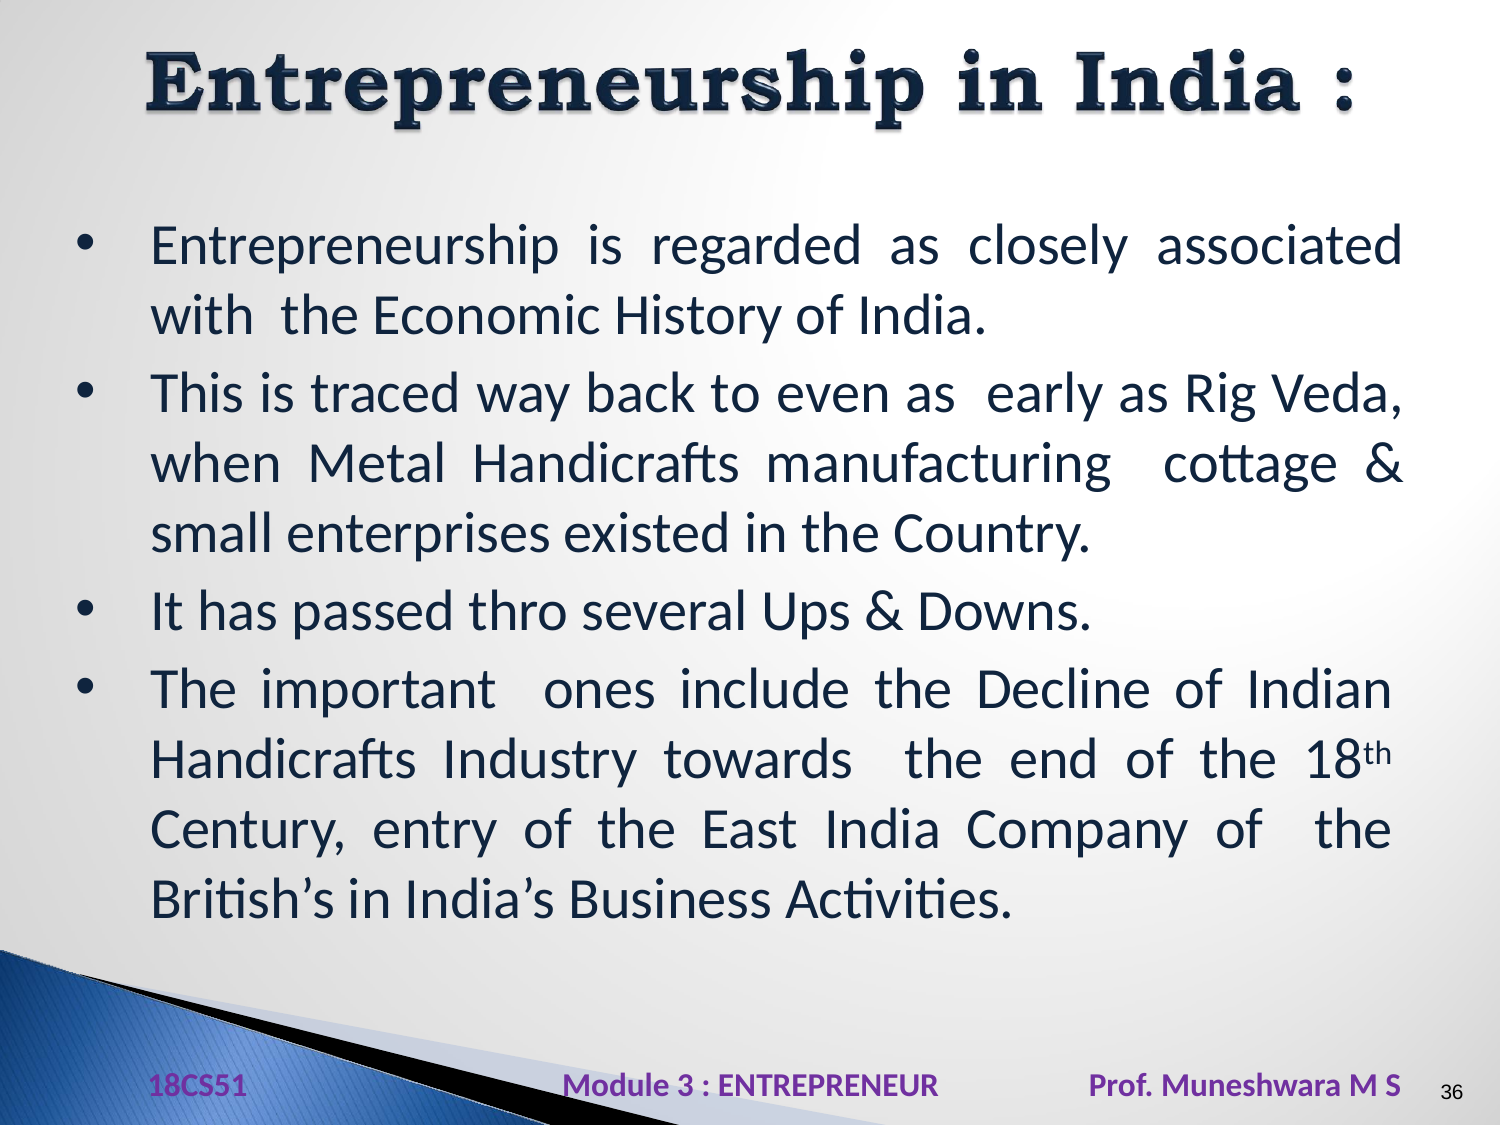

Entrepreneurship is regarded as closely associated with  the Economic History of India.
This is traced way back to even as  early as Rig Veda, when Metal Handicrafts manufacturing  cottage & small enterprises existed in the Country.
It has passed thro several Ups & Downs.
The important  ones include the Decline of Indian Handicrafts Industry towards  the end of the 18th Century, entry of the East India Company of  the British’s in India’s Business Activities.
18CS51                                          Module 3 : ENTREPRENEUR                    Prof. Muneshwara M S
36